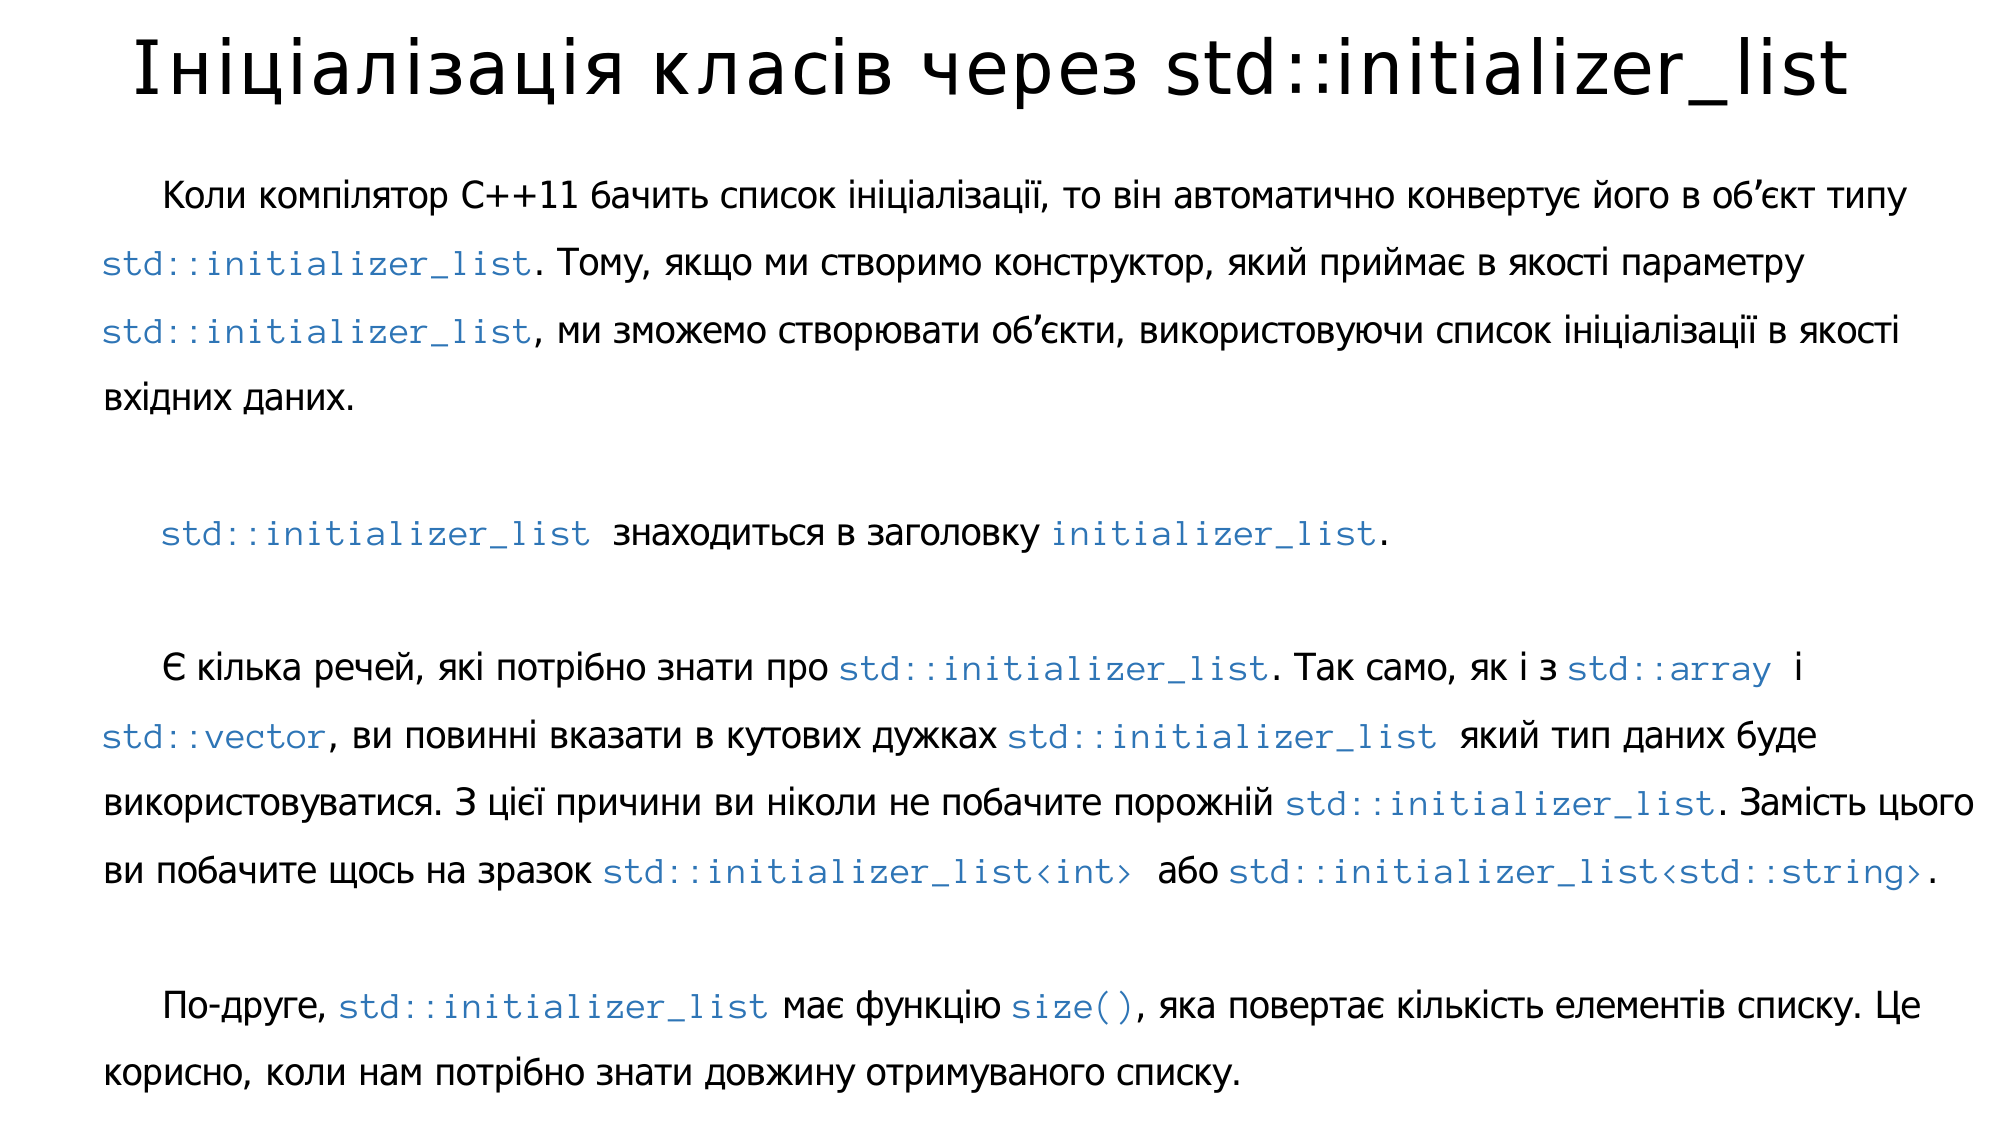

# Ініціалізація класів через std::initializer_list
Коли компілятор C++11 бачить список ініціалізації, то він автоматично конвертує його в об’єкт типу std::initializer_list. Тому, якщо ми створимо конструктор, який приймає в якості параметру std::initializer_list, ми зможемо створювати об’єкти, використовуючи список ініціалізації в якості вхідних даних.

std::initializer_list знаходиться в заголовку initializer_list.

Є кілька речей, які потрібно знати про std::initializer_list. Так само, як і з std::array і std::vector, ви повинні вказати в кутових дужках std::initializer_list який тип даних буде використовуватися. З цієї причини ви ніколи не побачите порожній std::initializer_list. Замість цього ви побачите щось на зразок std::initializer_list<int> або std::initializer_list<std::string>.

По-друге, std::initializer_list має функцію size(), яка повертає кількість елементів списку. Це корисно, коли нам потрібно знати довжину отримуваного списку.